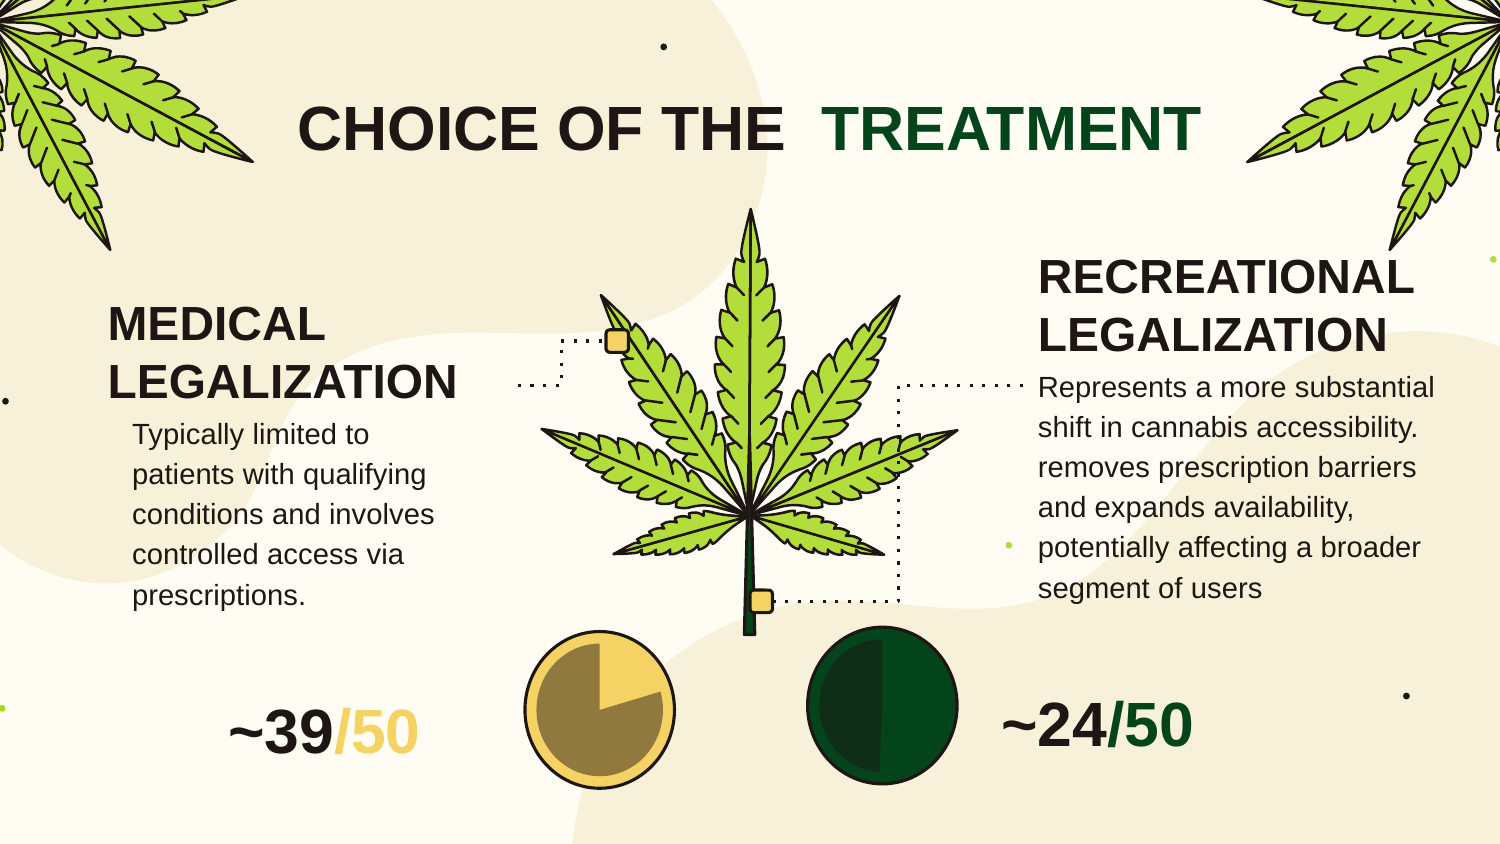

# CHOICE OF THE  TREATMENT

RECREATIONAL LEGALIZATION

MEDICAL LEGALIZATION
Represents a more substantial shift in cannabis accessibility.  removes prescription barriers and expands availability, potentially affecting a broader segment of users

Typically limited to patients with qualifying conditions and involves controlled access via prescriptions.

~24/50
~39/50